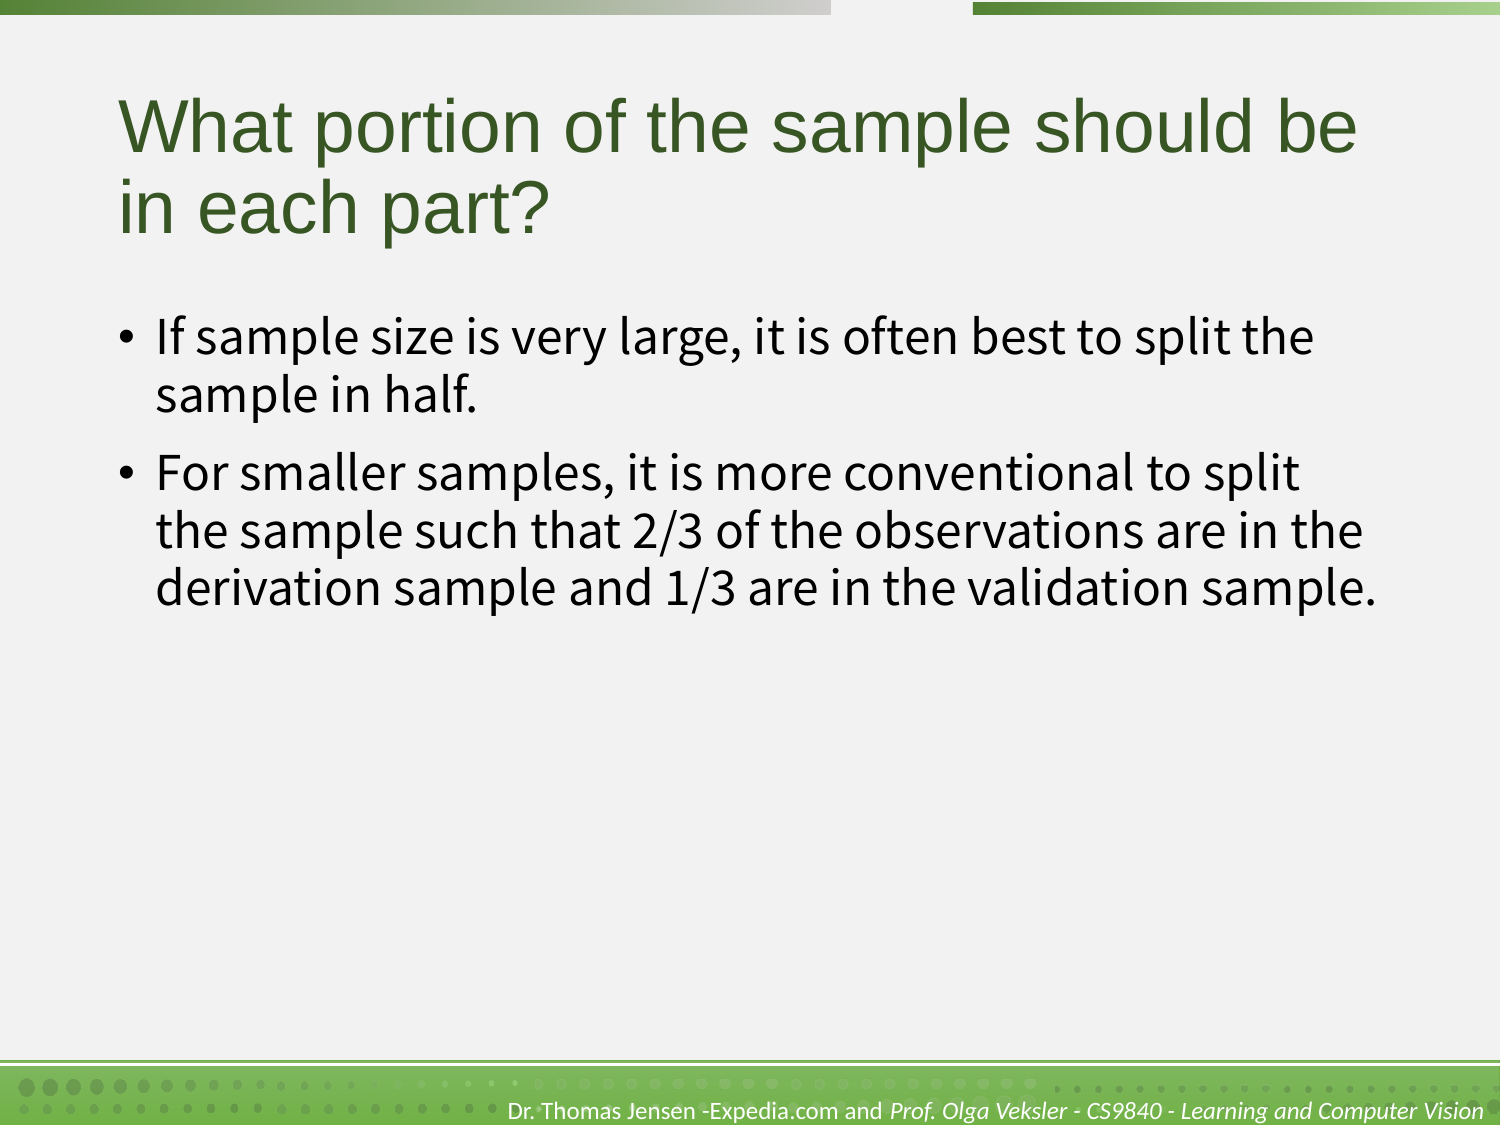

# What portion of the sample should be in each part?
If sample size is very large, it is often best to split the sample in half.
For smaller samples, it is more conventional to split the sample such that 2/3 of the observations are in the derivation sample and 1/3 are in the validation sample.

Dr. Thomas Jensen -Expedia.com and Prof. Olga Veksler - CS9840 - Learning and Computer Vision